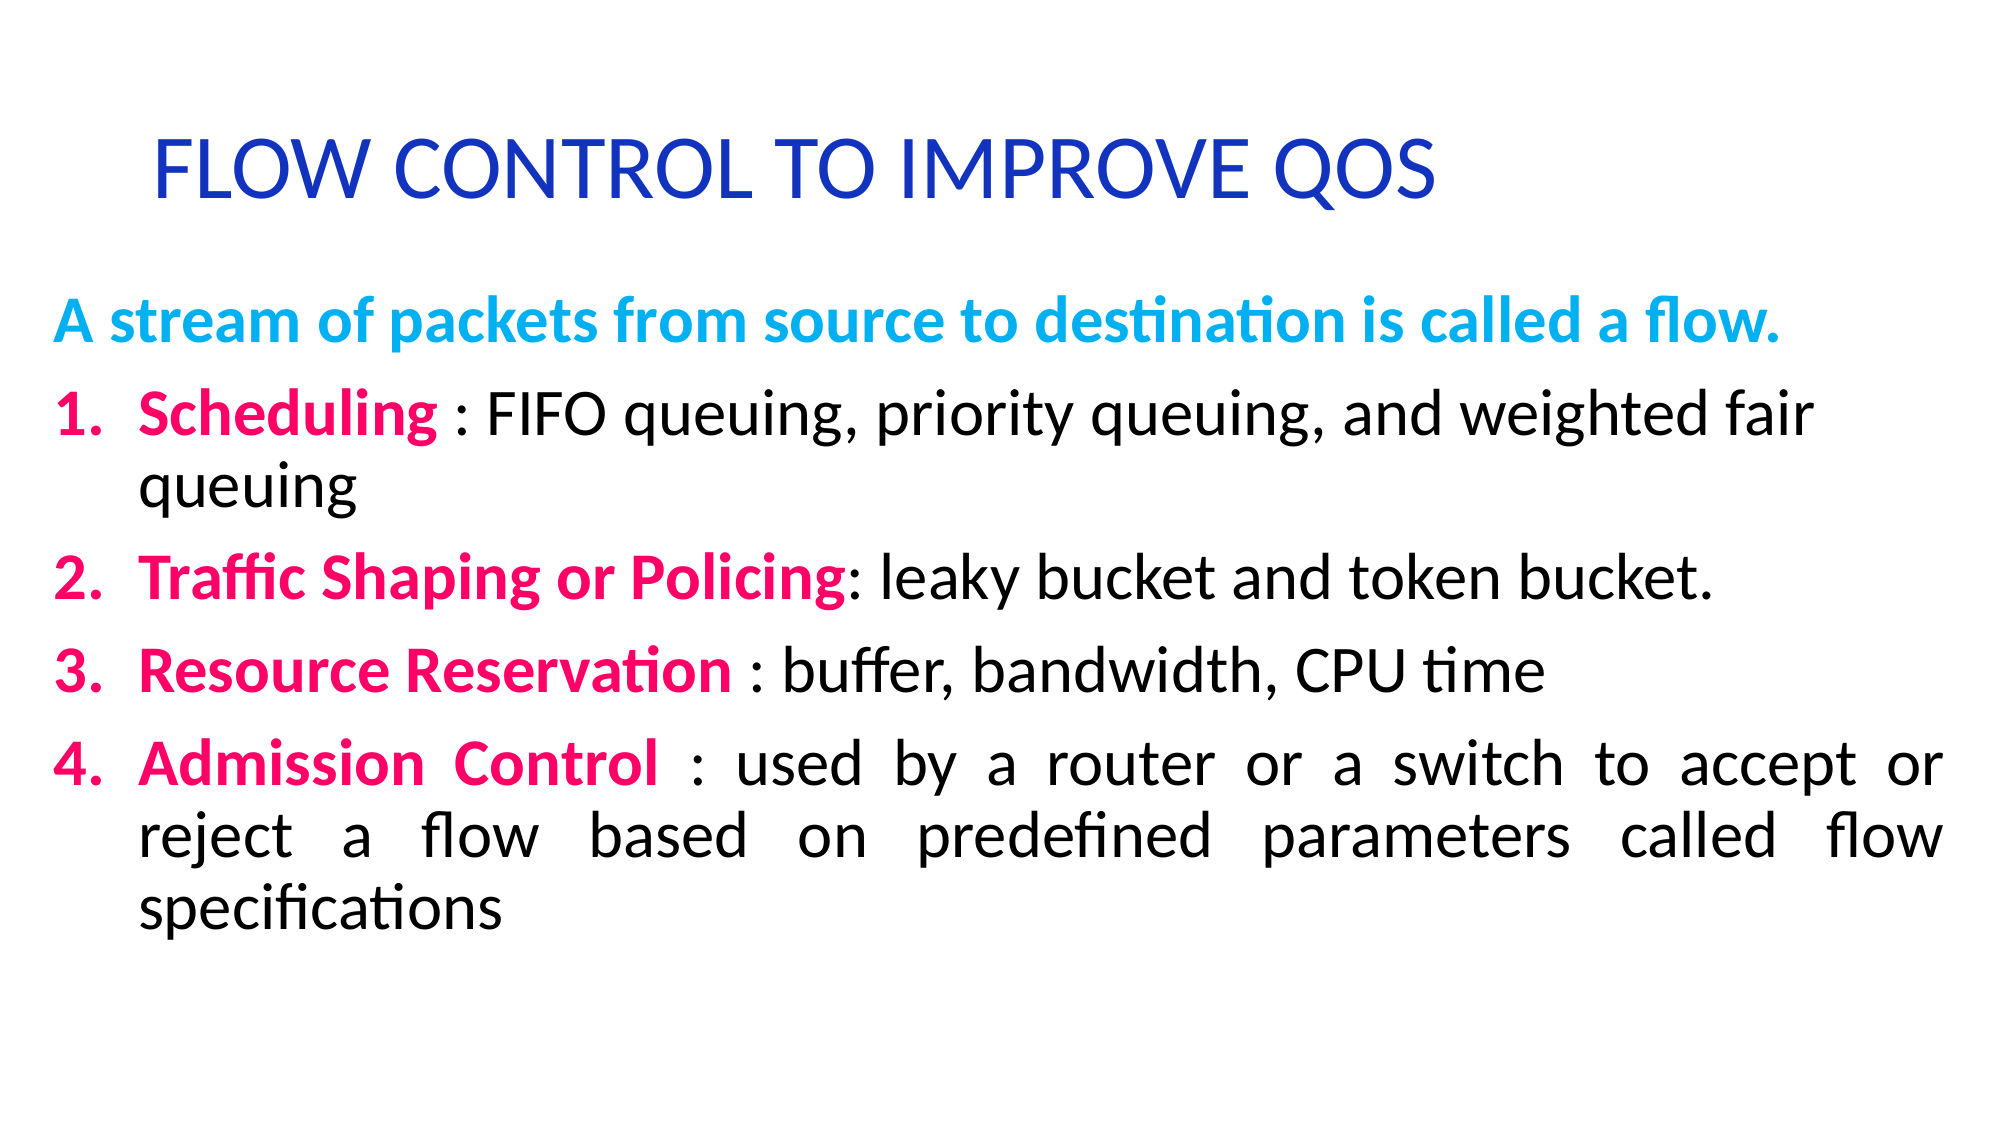

# FLOW CONTROL TO IMPROVE QOS
A stream of packets from source to destination is called a flow.
Scheduling : FIFO queuing, priority queuing, and weighted fair queuing
Traffic Shaping or Policing: leaky bucket and token bucket.
Resource Reservation : buffer, bandwidth, CPU time
Admission Control : used by a router or a switch to accept or reject a flow based on predefined parameters called flow specifications